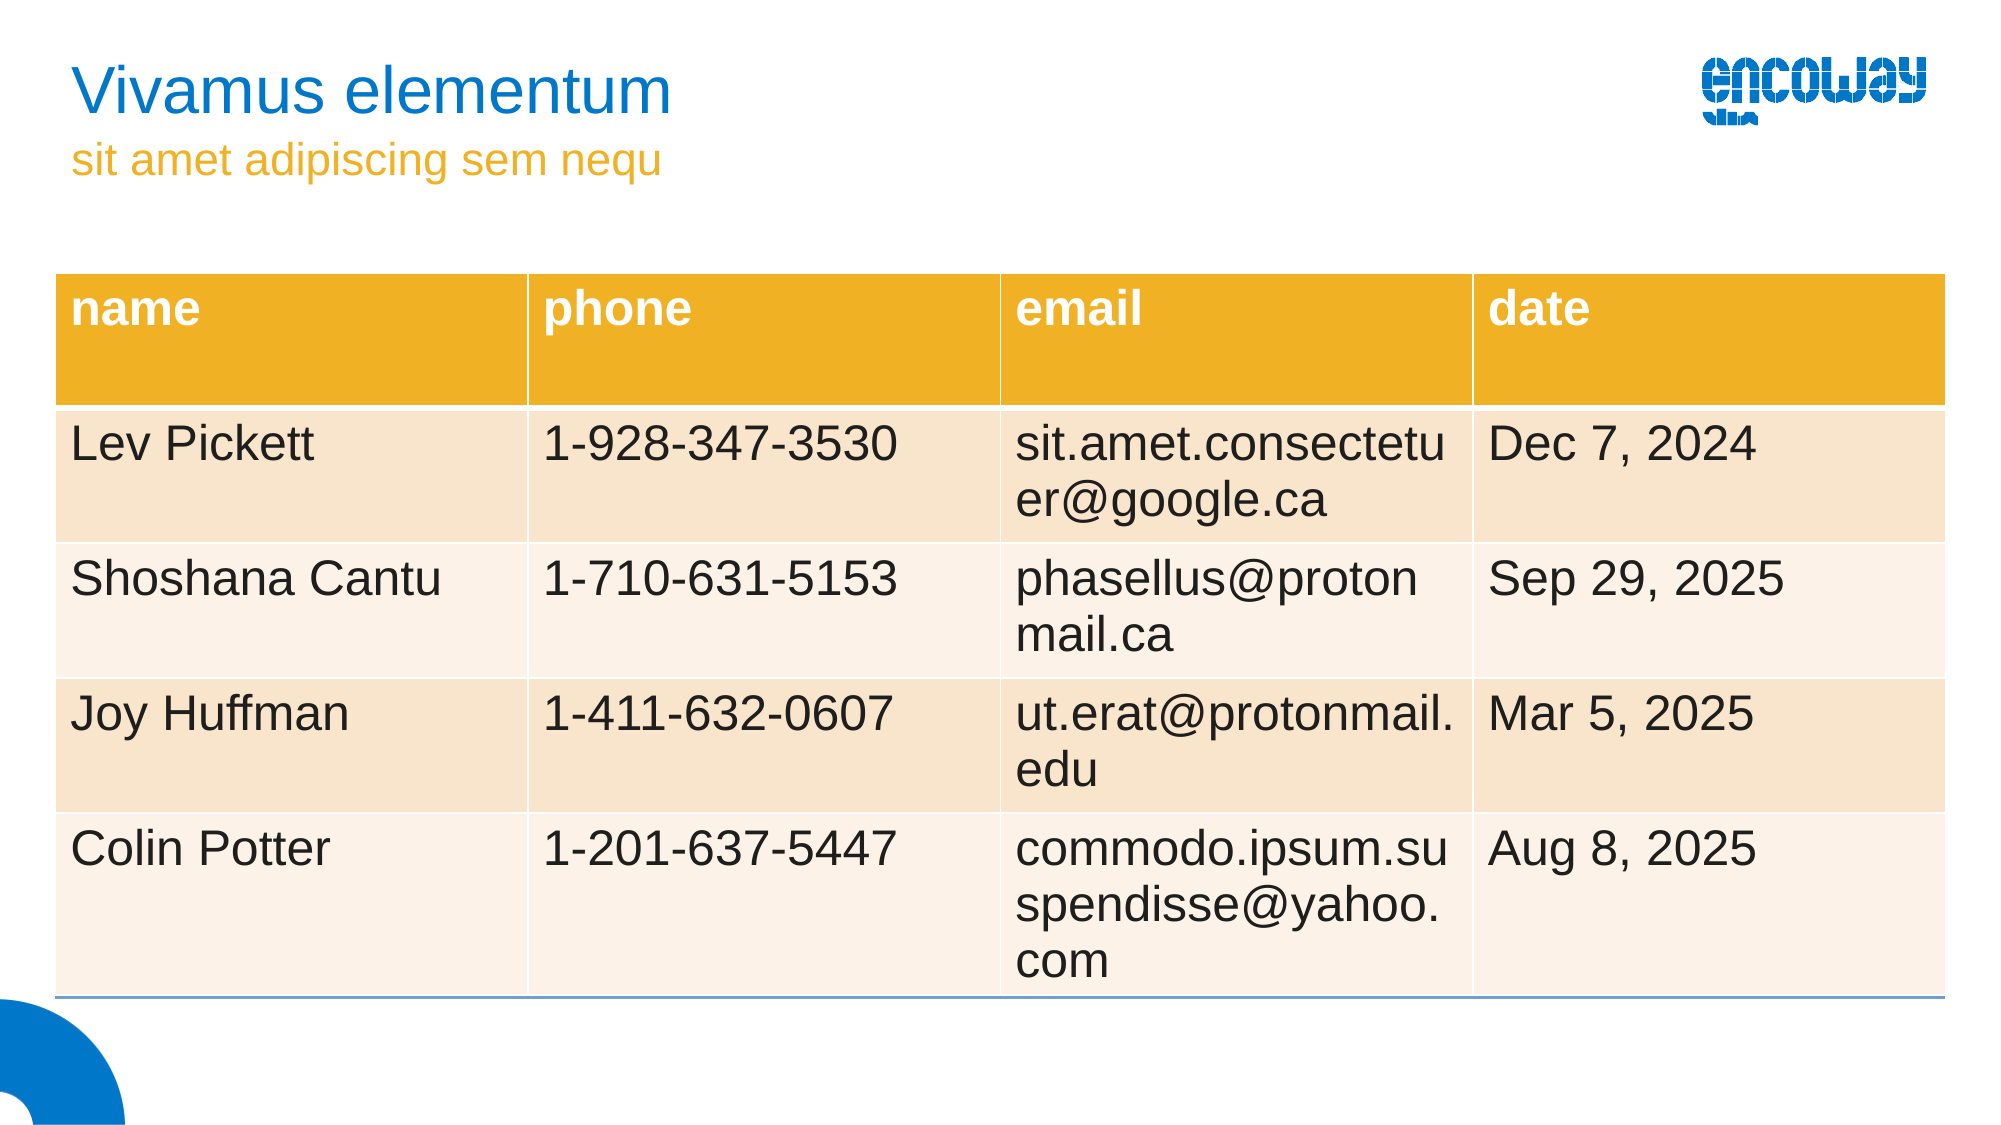

# Vivamus elementum
sit amet adipiscing sem nequ
| name | phone | email | date |
| --- | --- | --- | --- |
| Lev Pickett | 1-928-347-3530 | sit.amet.consectetuer@google.ca | Dec 7, 2024 |
| Shoshana Cantu | 1-710-631-5153 | phasellus@protonmail.ca | Sep 29, 2025 |
| Joy Huffman | 1-411-632-0607 | ut.erat@protonmail.edu | Mar 5, 2025 |
| Colin Potter | 1-201-637-5447 | commodo.ipsum.suspendisse@yahoo.com | Aug 8, 2025 |